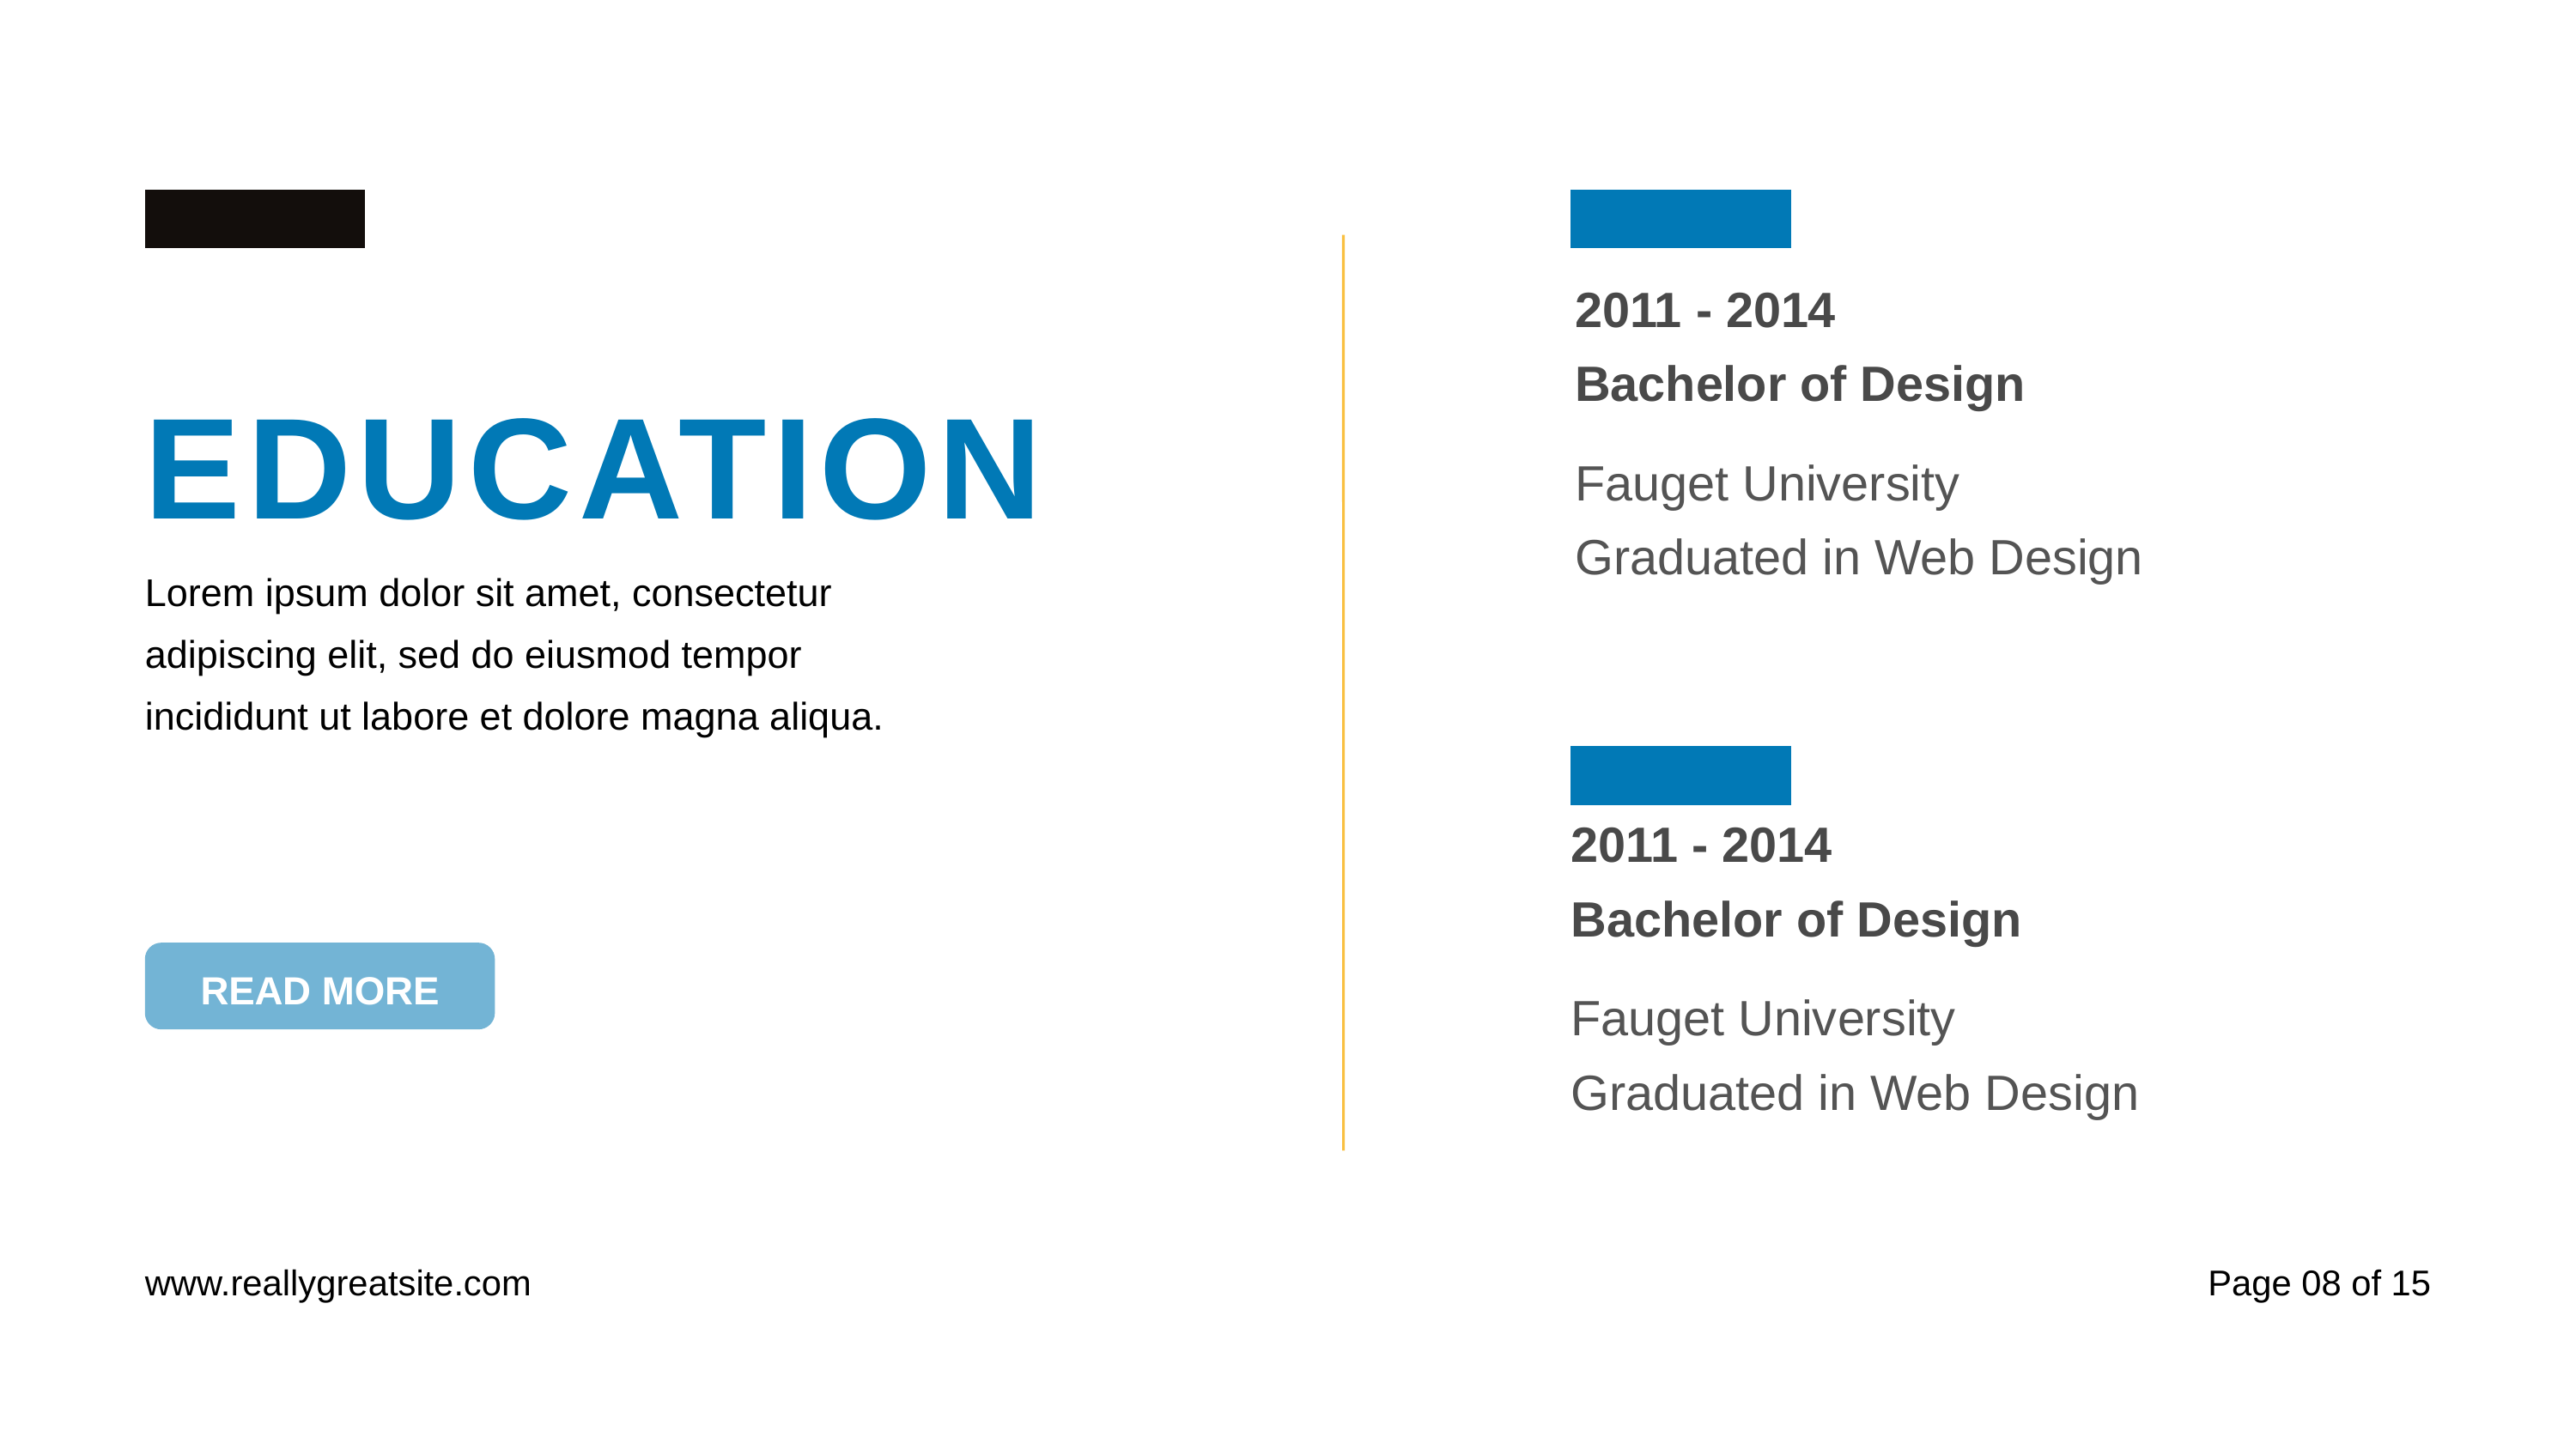

2011 - 2014
Bachelor of Design
EDUCATION
Fauget University
Graduated in Web Design
Lorem ipsum dolor sit amet, consectetur adipiscing elit, sed do eiusmod tempor incididunt ut labore et dolore magna aliqua.

2011 - 2014
Bachelor of Design

READ MORE
Fauget University
Graduated in Web Design
www.reallygreatsite.com
Page 08 of 15